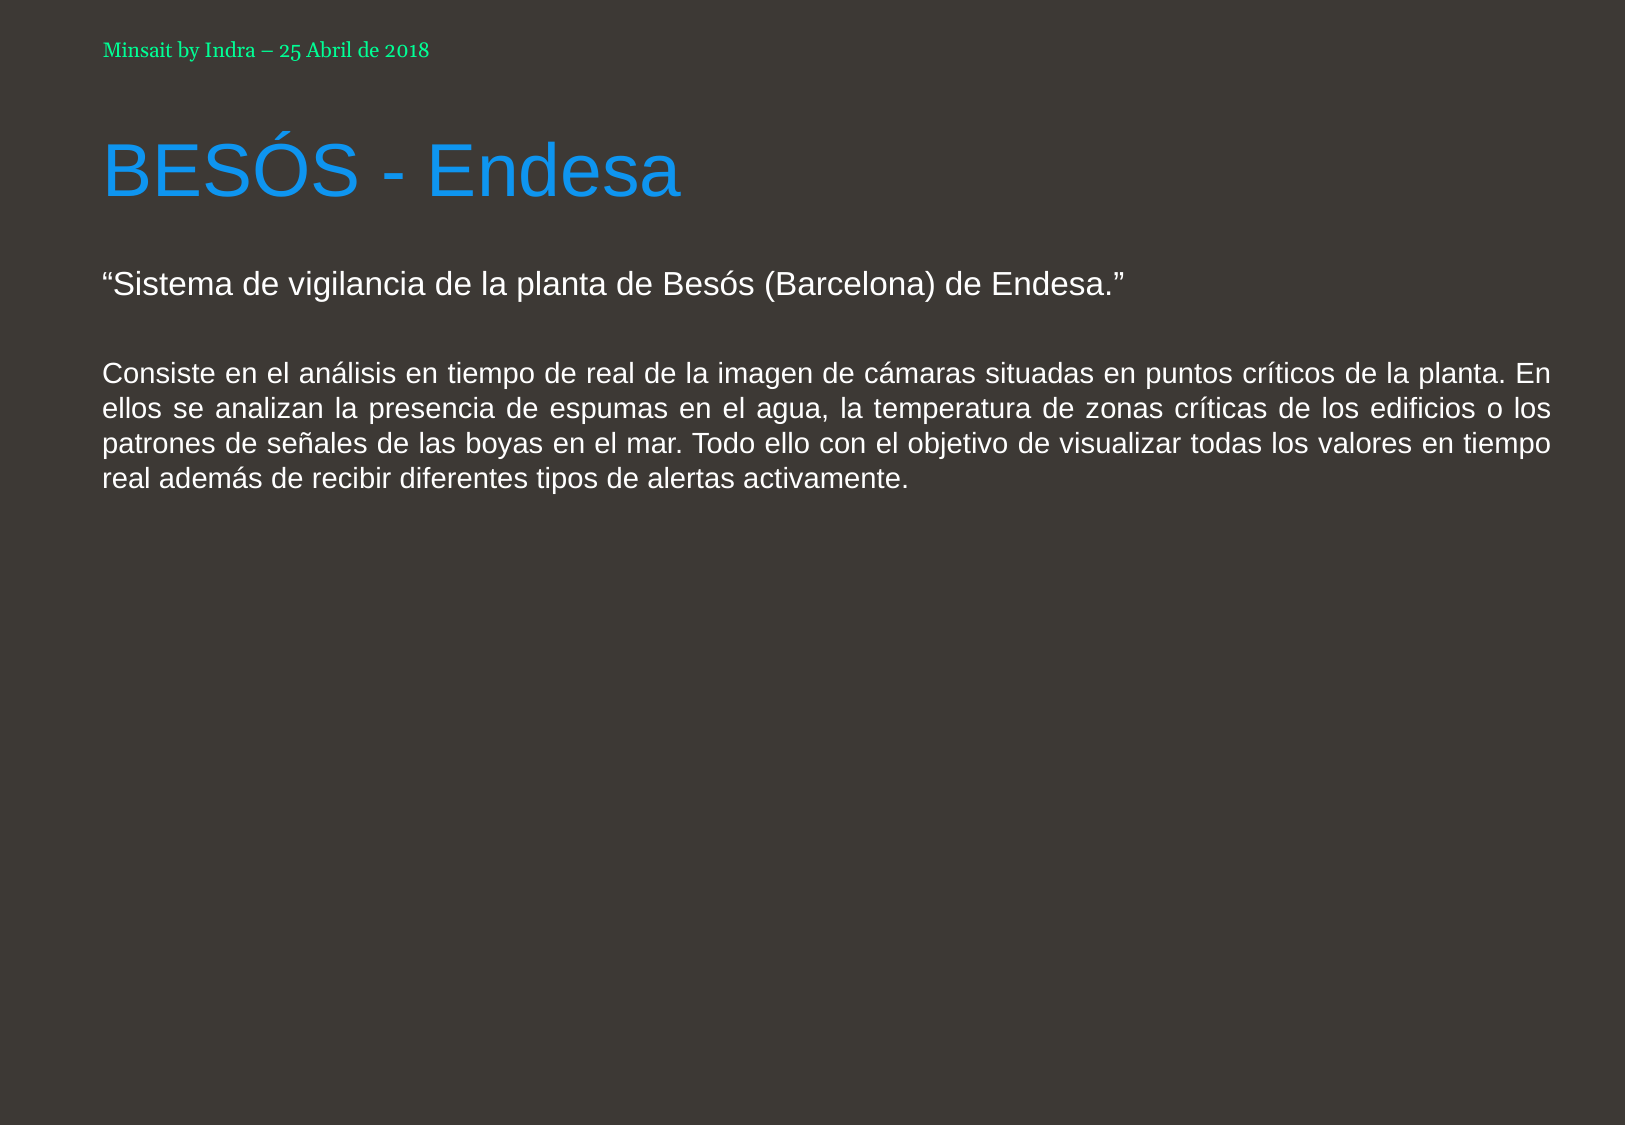

Minsait by Indra – 25 Abril de 2018
# BESÓS - Endesa

“Sistema de vigilancia de la planta de Besós (Barcelona) de Endesa.”

Consiste en el análisis en tiempo de real de la imagen de cámaras situadas en puntos críticos de la planta. En ellos se analizan la presencia de espumas en el agua, la temperatura de zonas críticas de los edificios o los patrones de señales de las boyas en el mar. Todo ello con el objetivo de visualizar todas los valores en tiempo real además de recibir diferentes tipos de alertas activamente.